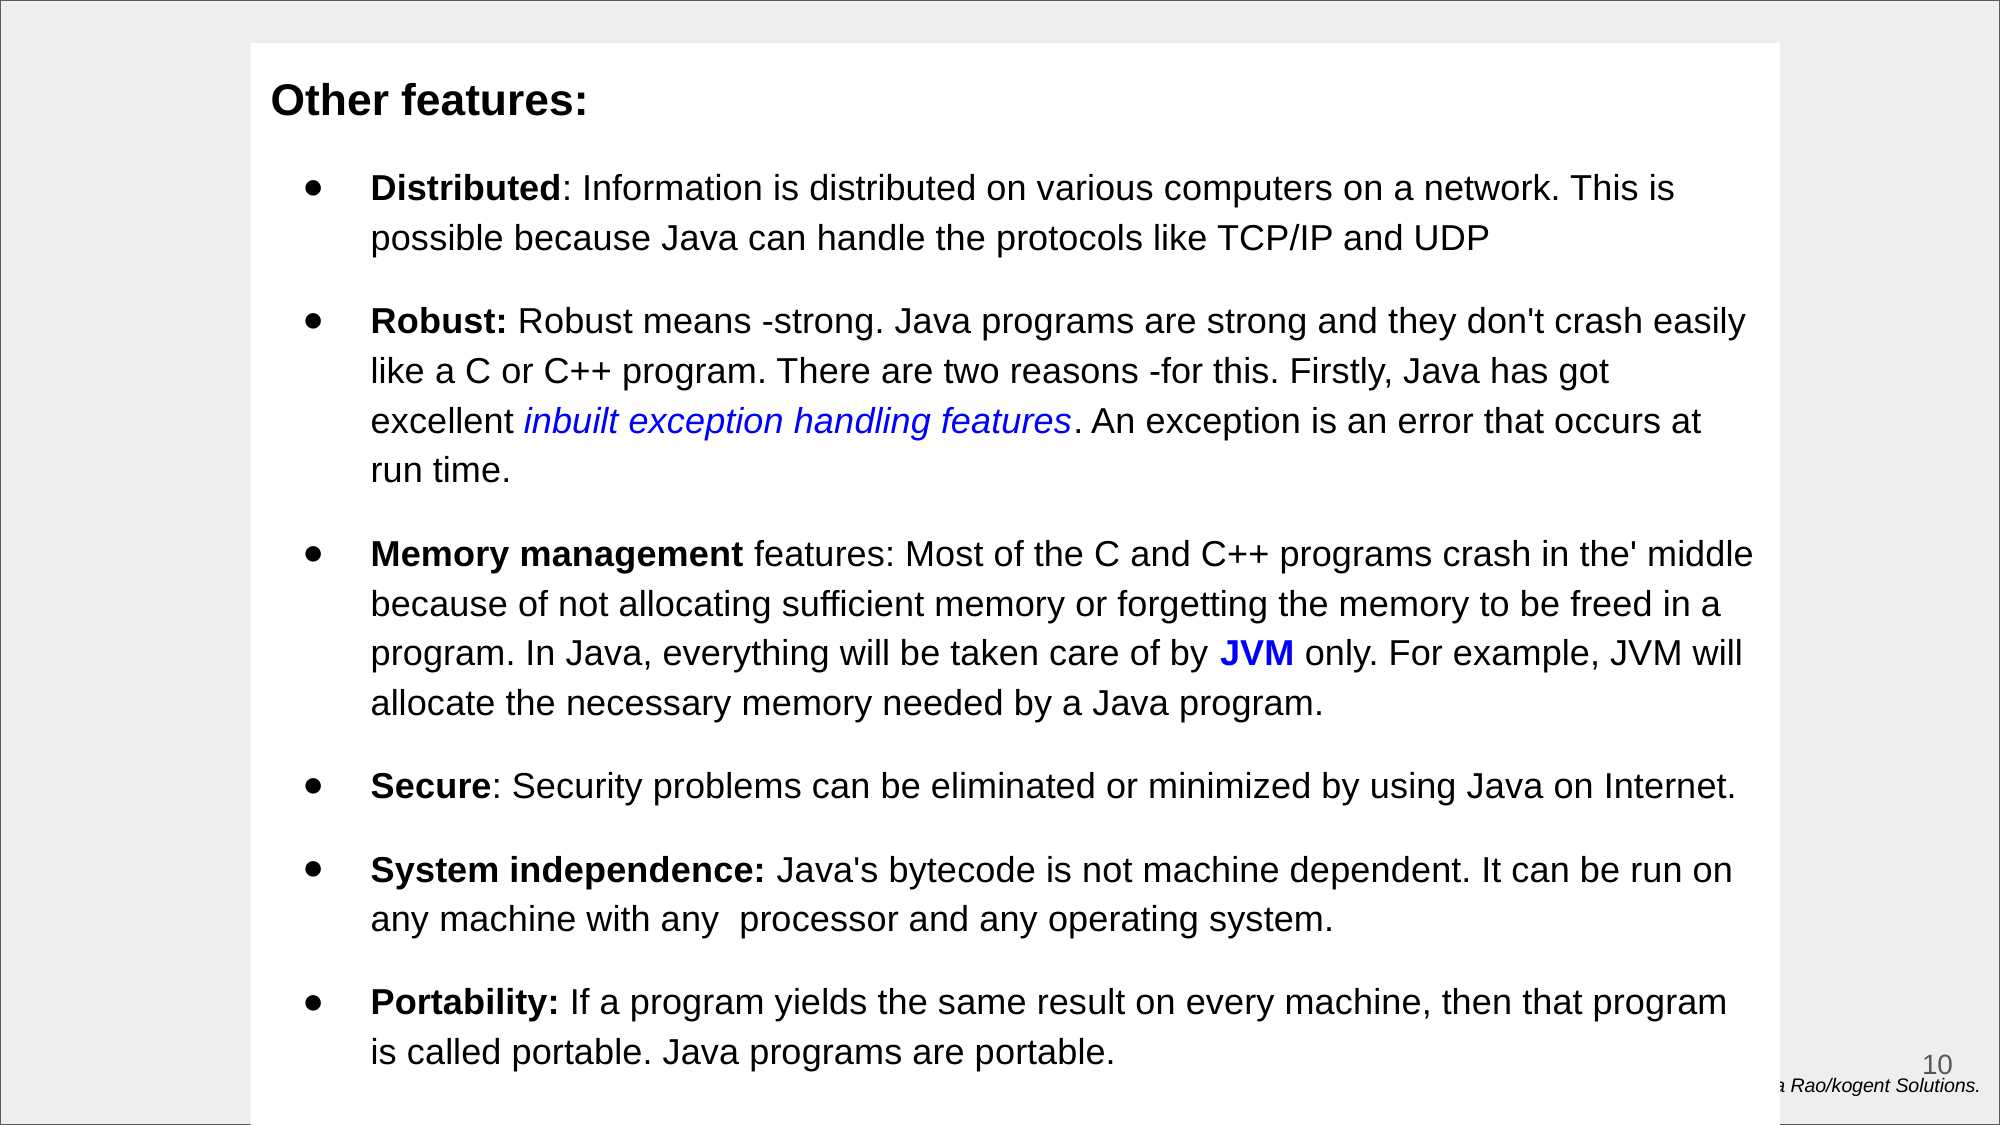

Other features:
Distributed: Information is distributed on various computers on a network. This is possible because Java can handle the protocols like TCP/IP and UDP
Robust: Robust means -strong. Java programs are strong and they don't crash easily like a C or C++ program. There are two reasons -for this. Firstly, Java has got excellent inbuilt exception handling features. An exception is an error that occurs at run time.
Memory management features: Most of the C and C++ programs crash in the' middle because of not allocating sufficient memory or forgetting the memory to be freed in a program. In Java, everything will be taken care of by JVM only. For example, JVM will allocate the necessary memory needed by a Java program.
Secure: Security problems can be eliminated or minimized by using Java on Internet.
System independence: Java's bytecode is not machine dependent. It can be run on any machine with any  processor and any operating system.
Portability: If a program yields the same result on every machine, then that program is called portable. Java programs are portable.
10
Ref: book: Core Java: An Integrated Approach, By R. Nageswara Rao/kogent Solutions.